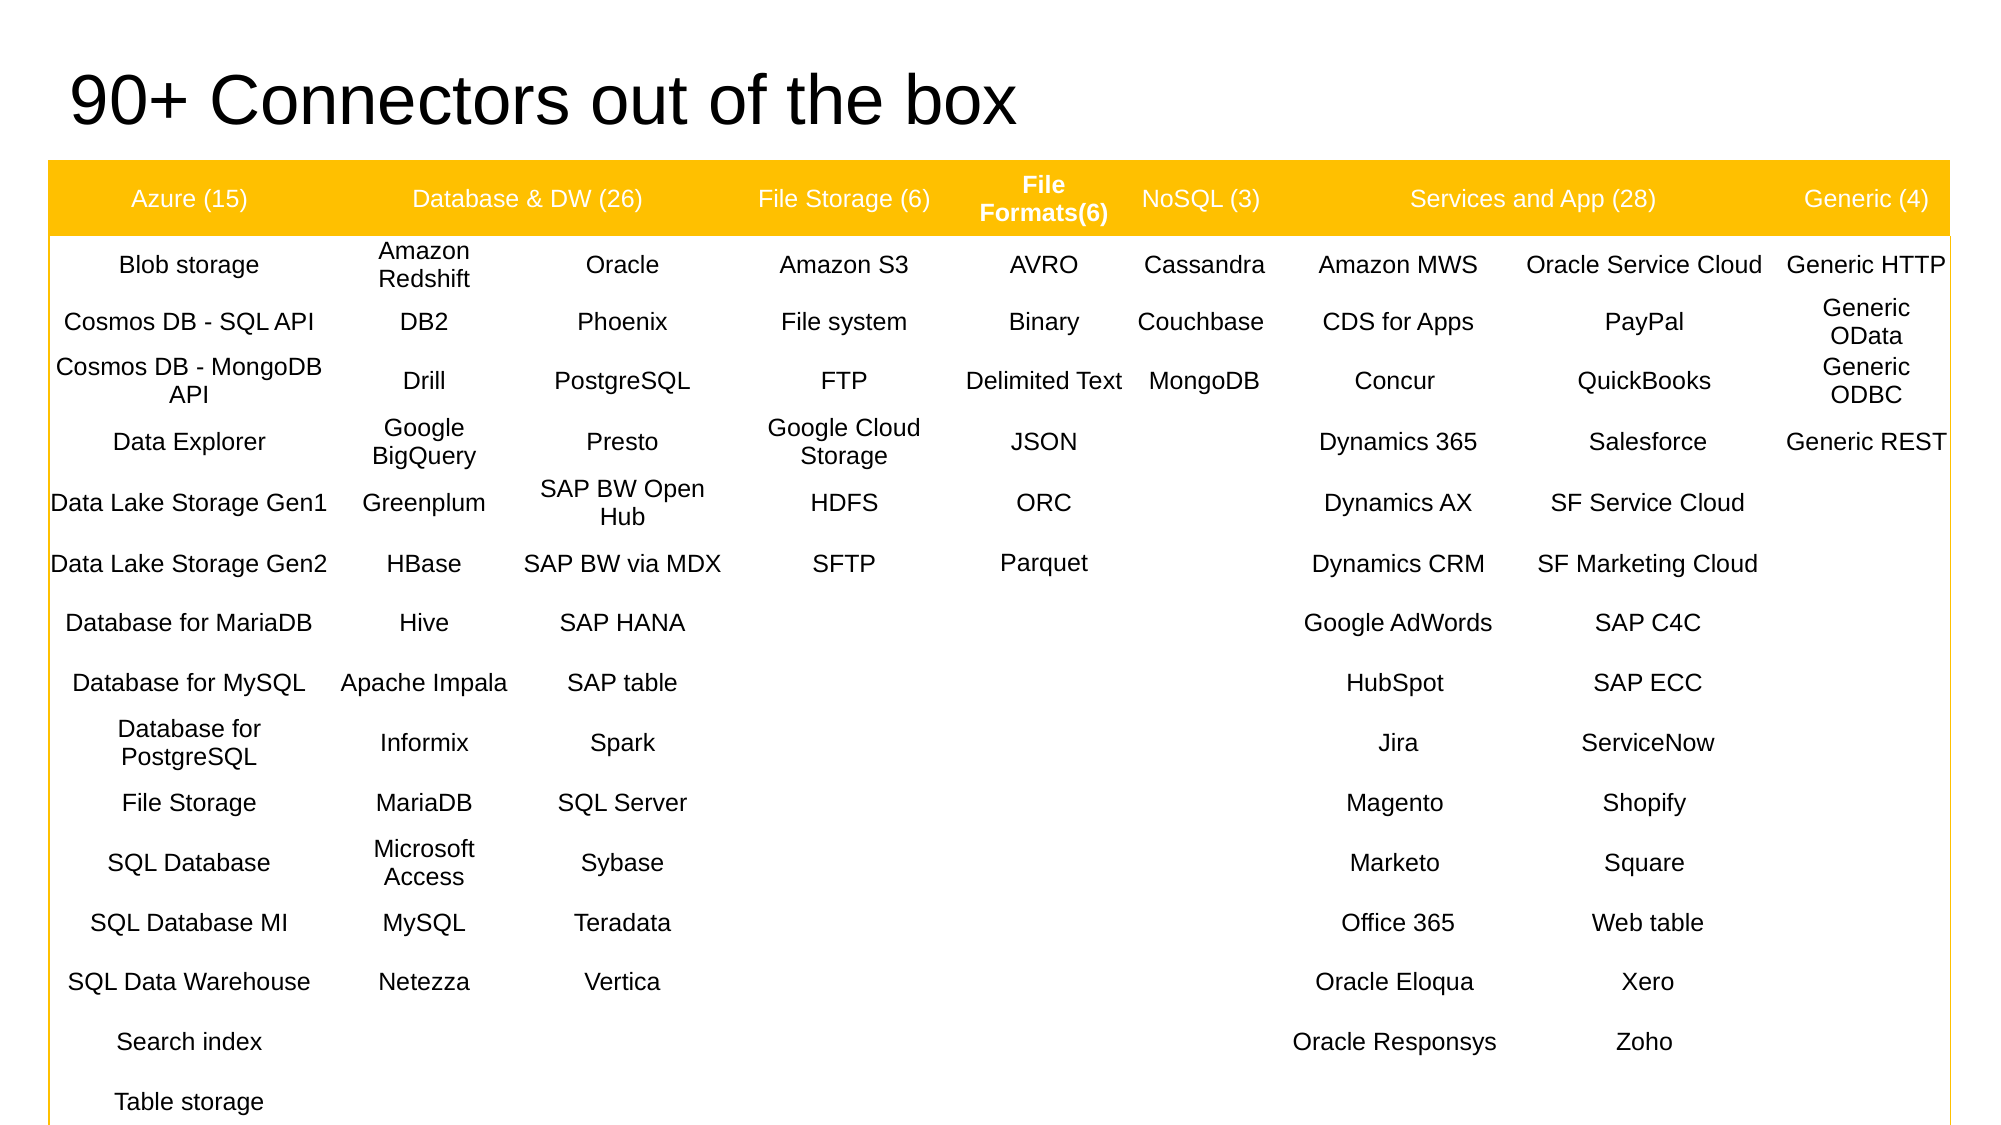

# 90+ Connectors out of the box
| Azure (15) | Database & DW (26) |  | File Storage (6) | File Formats(6) | NoSQL (3) | Services and App (28) |  | Generic (4) |
| --- | --- | --- | --- | --- | --- | --- | --- | --- |
| Blob storage | Amazon Redshift | Oracle | Amazon S3 | AVRO | Cassandra | Amazon MWS | Oracle Service Cloud | Generic HTTP |
| Cosmos DB - SQL API | DB2 | Phoenix | File system | Binary | Couchbase | CDS for Apps | PayPal | Generic OData |
| Cosmos DB - MongoDB API | Drill | PostgreSQL | FTP | Delimited Text | MongoDB | Concur | QuickBooks | Generic ODBC |
| Data Explorer | Google BigQuery | Presto | Google Cloud Storage | JSON |  | Dynamics 365 | Salesforce | Generic REST |
| Data Lake Storage Gen1 | Greenplum | SAP BW Open Hub | HDFS | ORC |  | Dynamics AX | SF Service Cloud |  |
| Data Lake Storage Gen2 | HBase | SAP BW via MDX | SFTP | Parquet |  | Dynamics CRM | SF Marketing Cloud |  |
| Database for MariaDB | Hive | SAP HANA |  |  |  | Google AdWords | SAP C4C |  |
| Database for MySQL | Apache Impala | SAP table |  |  |  | HubSpot | SAP ECC |  |
| Database for PostgreSQL | Informix | Spark |  |  |  | Jira | ServiceNow |  |
| File Storage | MariaDB | SQL Server |  |  |  | Magento | Shopify |  |
| SQL Database | Microsoft Access | Sybase |  |  |  | Marketo | Square |  |
| SQL Database MI | MySQL | Teradata |  |  |  | Office 365 | Web table |  |
| SQL Data Warehouse | Netezza | Vertica |  |  |  | Oracle Eloqua | Xero |  |
| Search index |  |  |  |  |  | Oracle Responsys | Zoho |  |
| Table storage |  |  |  |  |  |  |  |  |